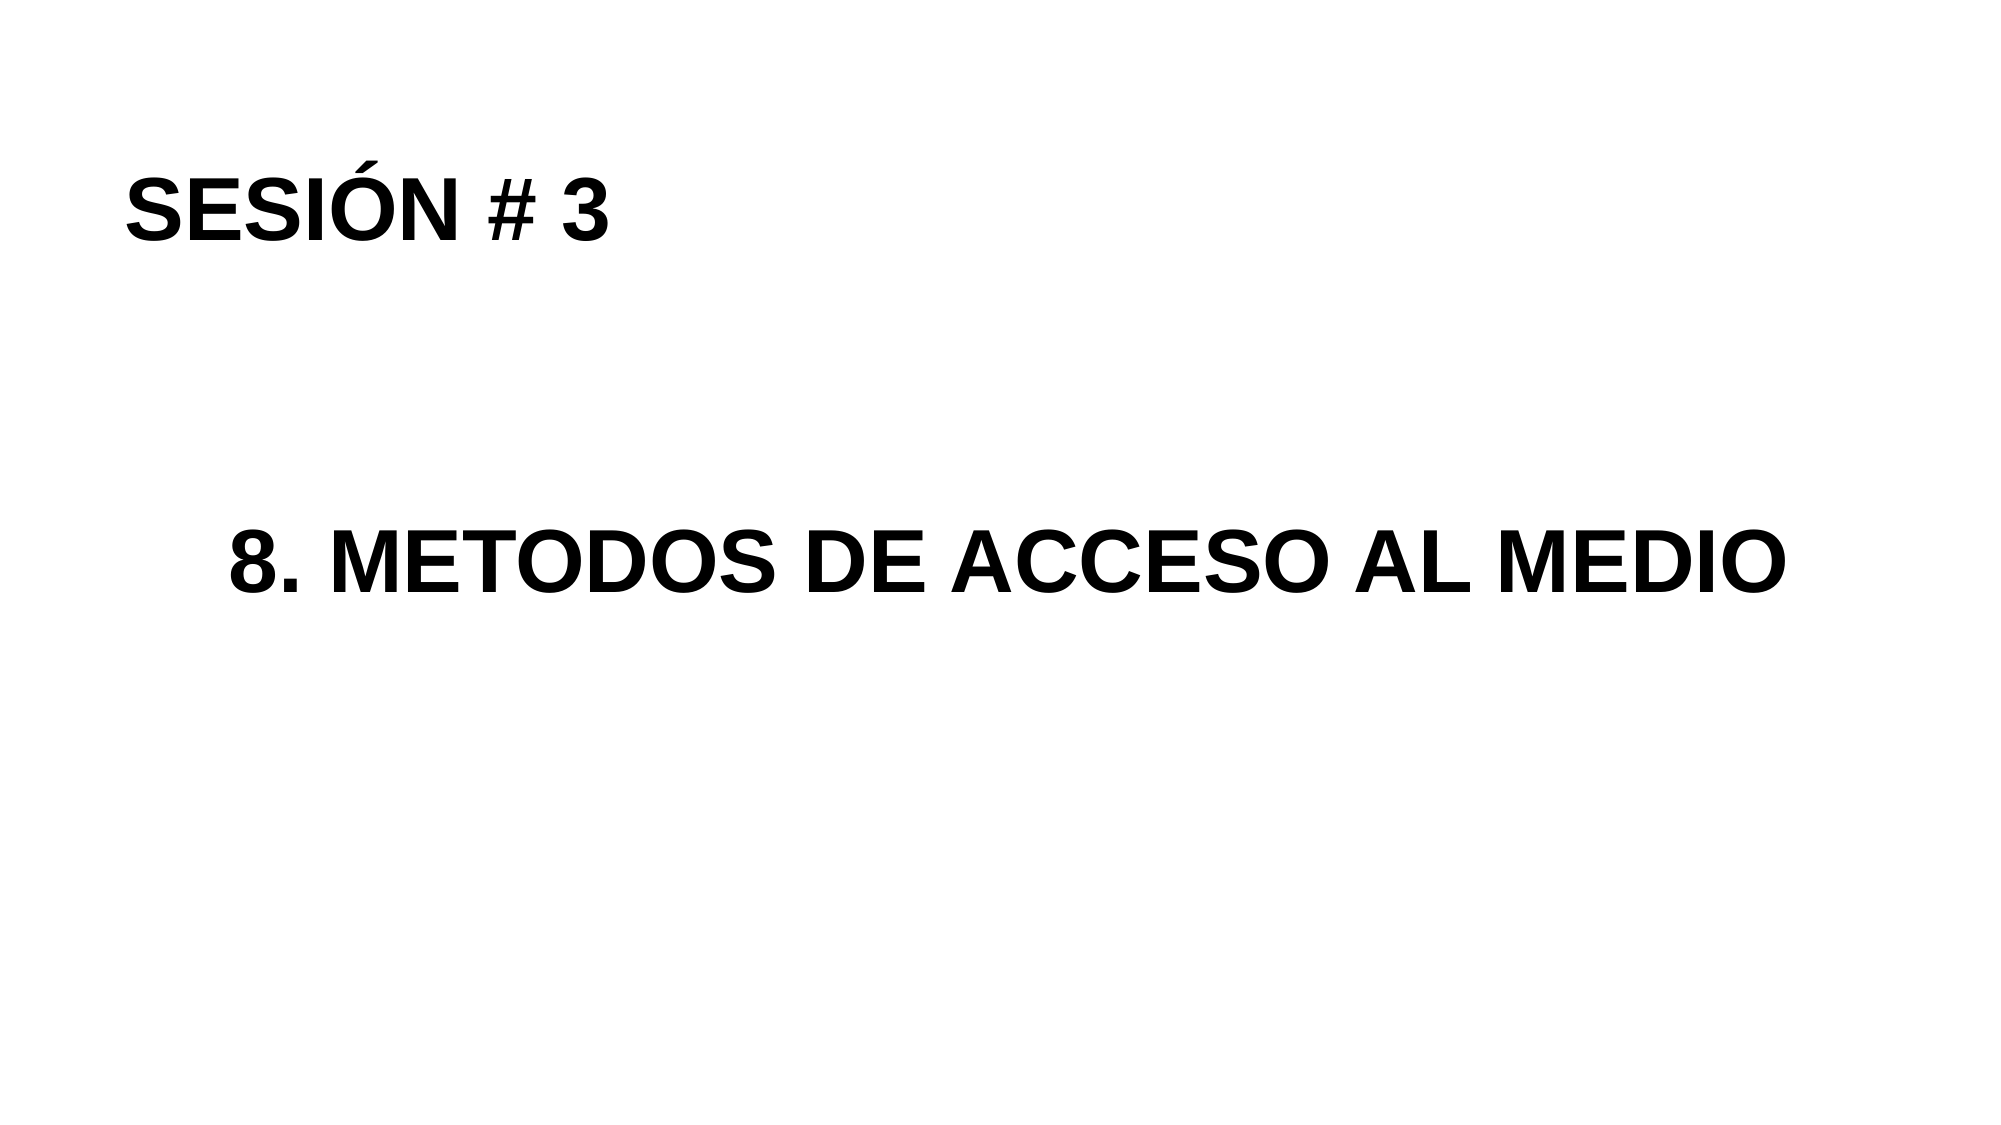

SESIÓN # 3
# 8. METODOS DE ACCESO AL MEDIO